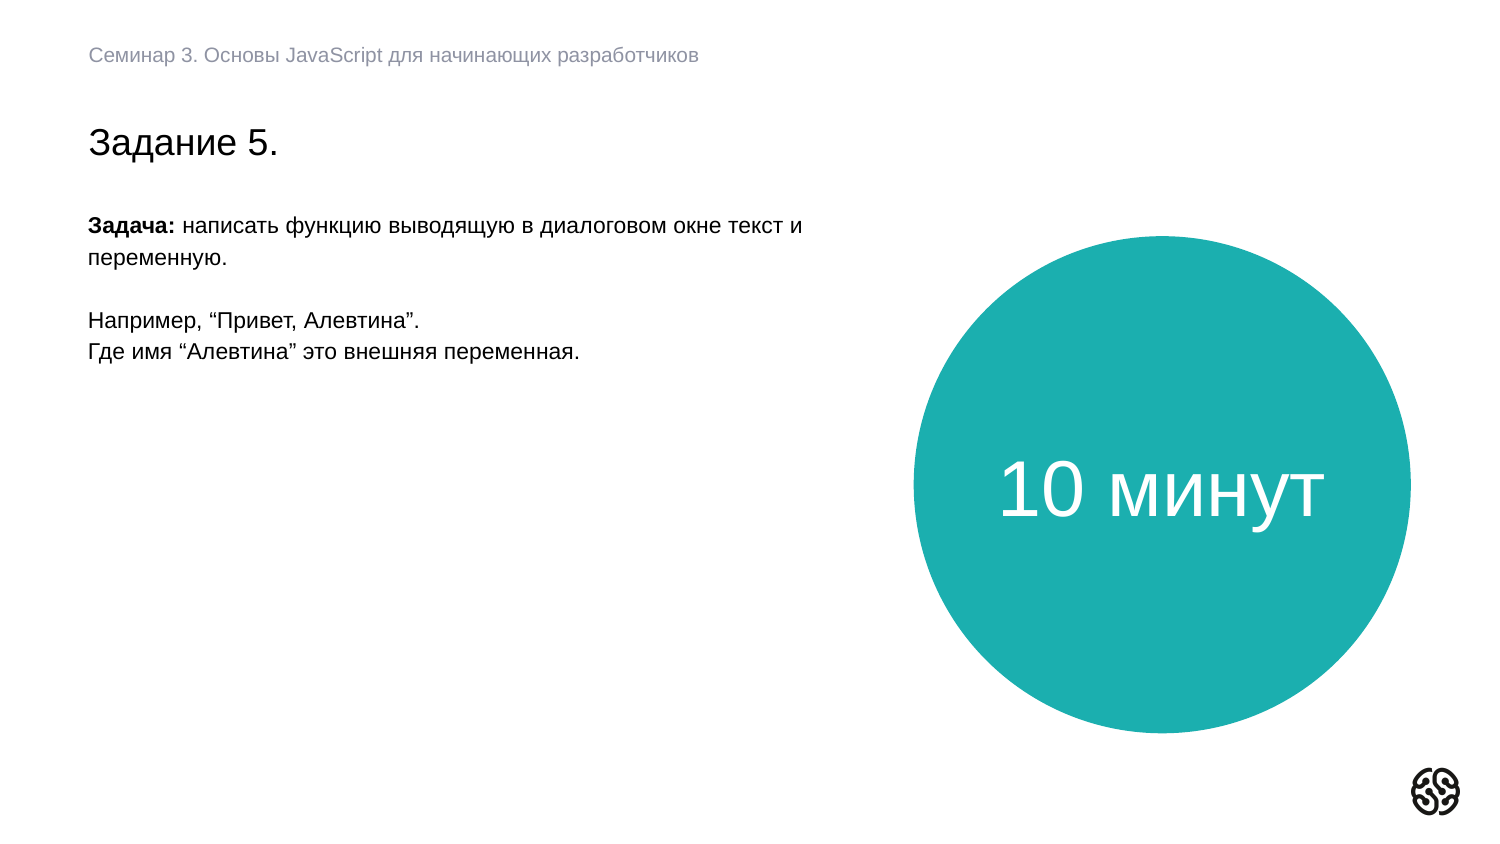

Семинар 3. Основы JavaScript для начинающих разработчиков
# Задание 5.
Задача: написать функцию выводящую в диалоговом окне текст и переменную.
Например, “Привет, Алевтина”.
Где имя “Алевтина” это внешняя переменная.
10 минут